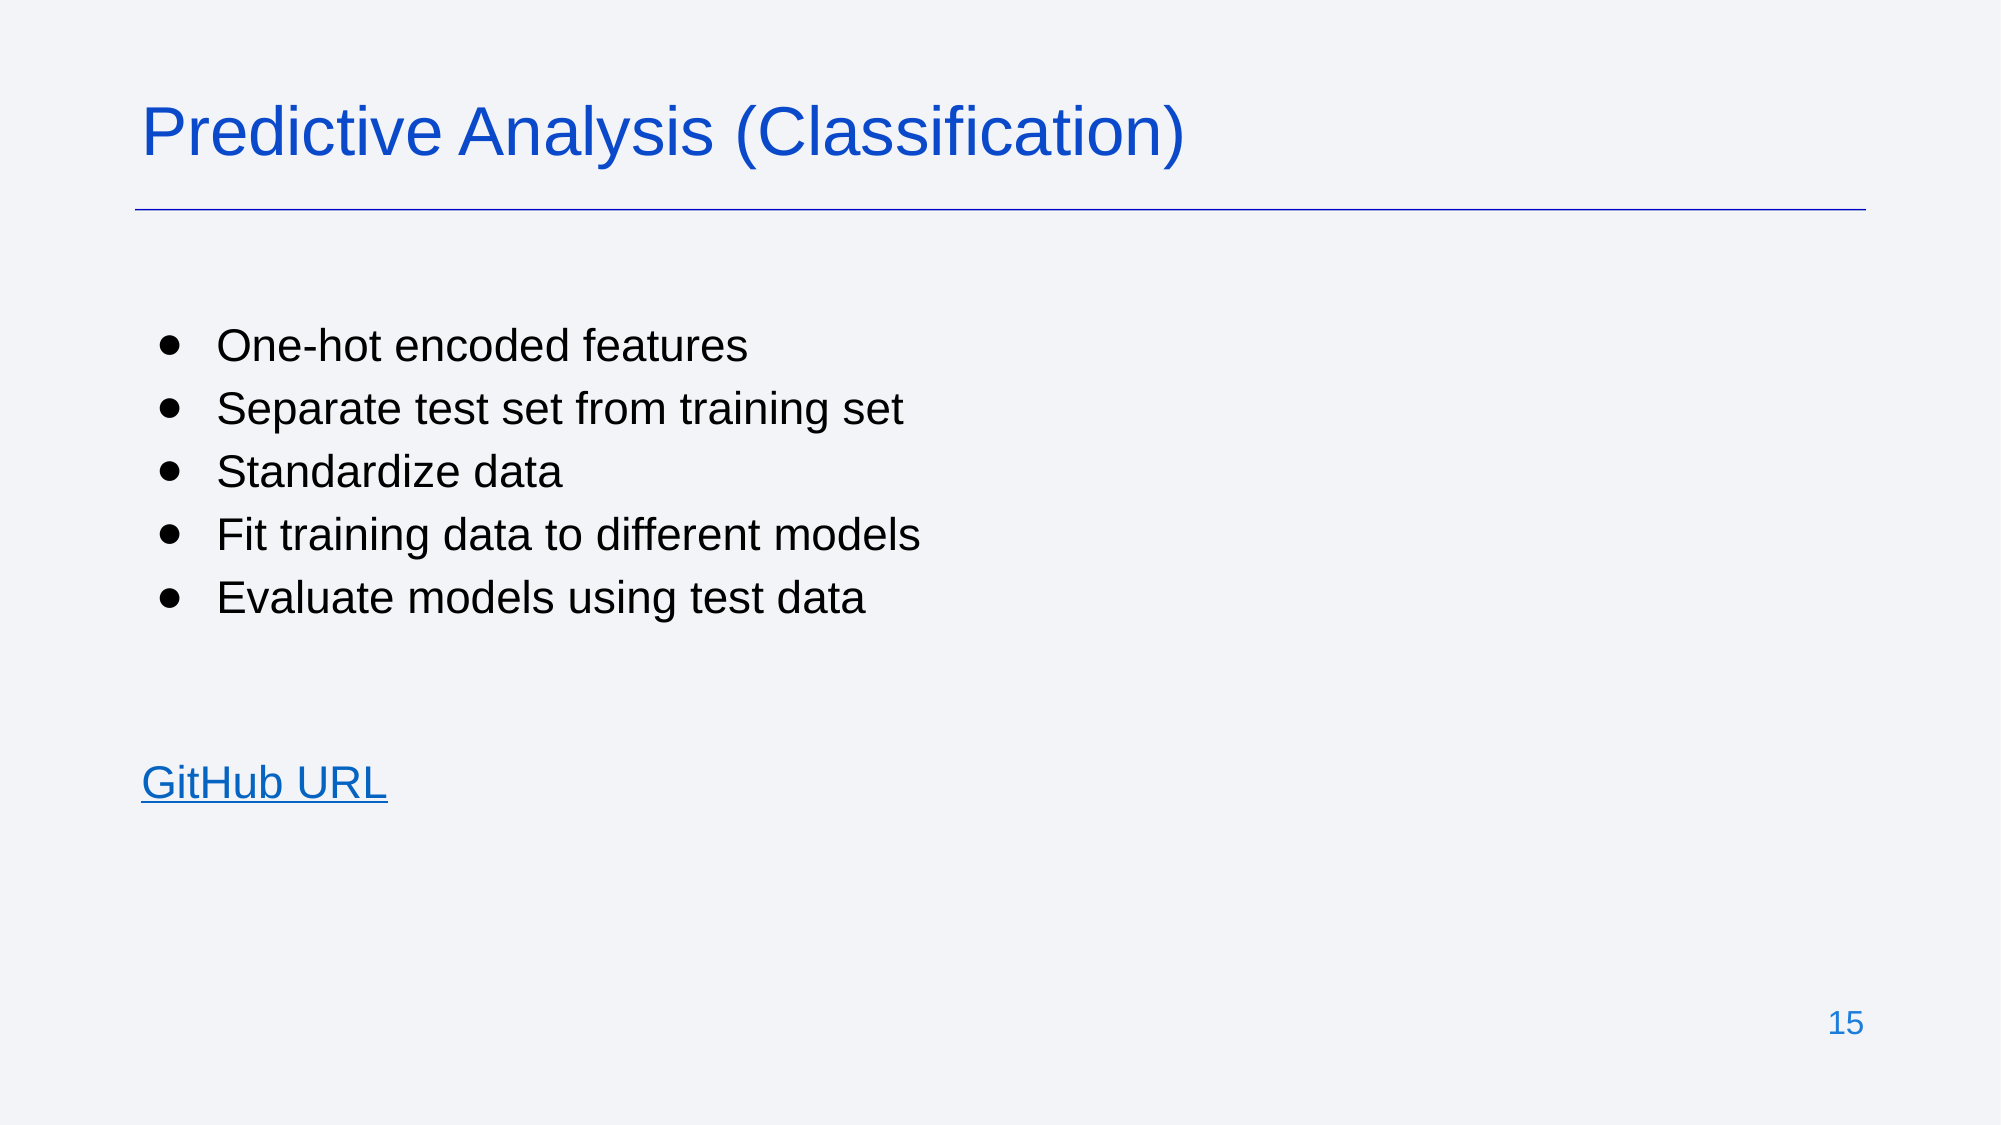

Predictive Analysis (Classification)
One-hot encoded features
Separate test set from training set
Standardize data
Fit training data to different models
Evaluate models using test data

GitHub URL
15